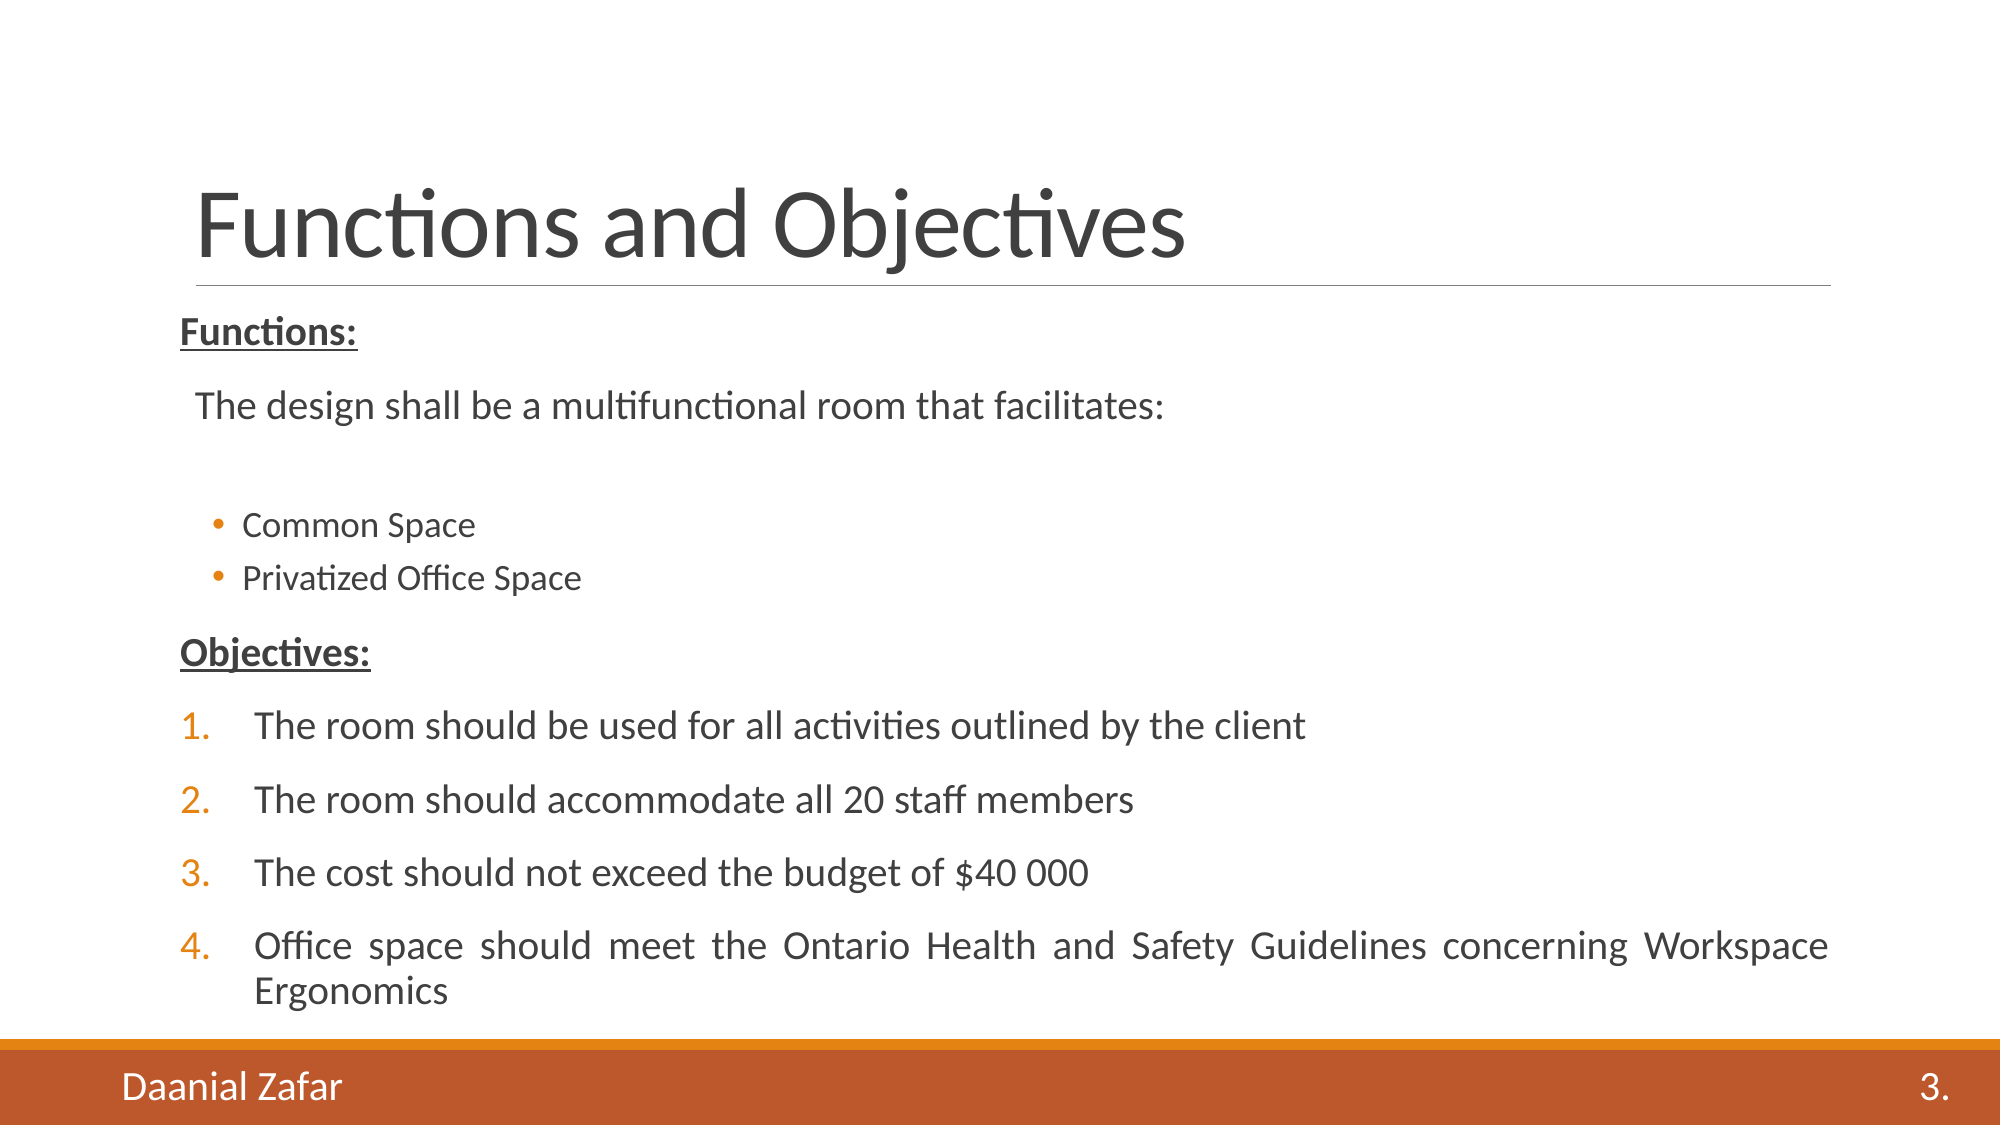

# Functions and Objectives
Functions:
The design shall be a multifunctional room that facilitates:

Common Space
Privatized Office Space
Objectives:
The room should be used for all activities outlined by the client
The room should accommodate all 20 staff members
The cost should not exceed the budget of $40 000
Office space should meet the Ontario Health and Safety Guidelines concerning Workspace Ergonomics

Daanial Zafar
3.